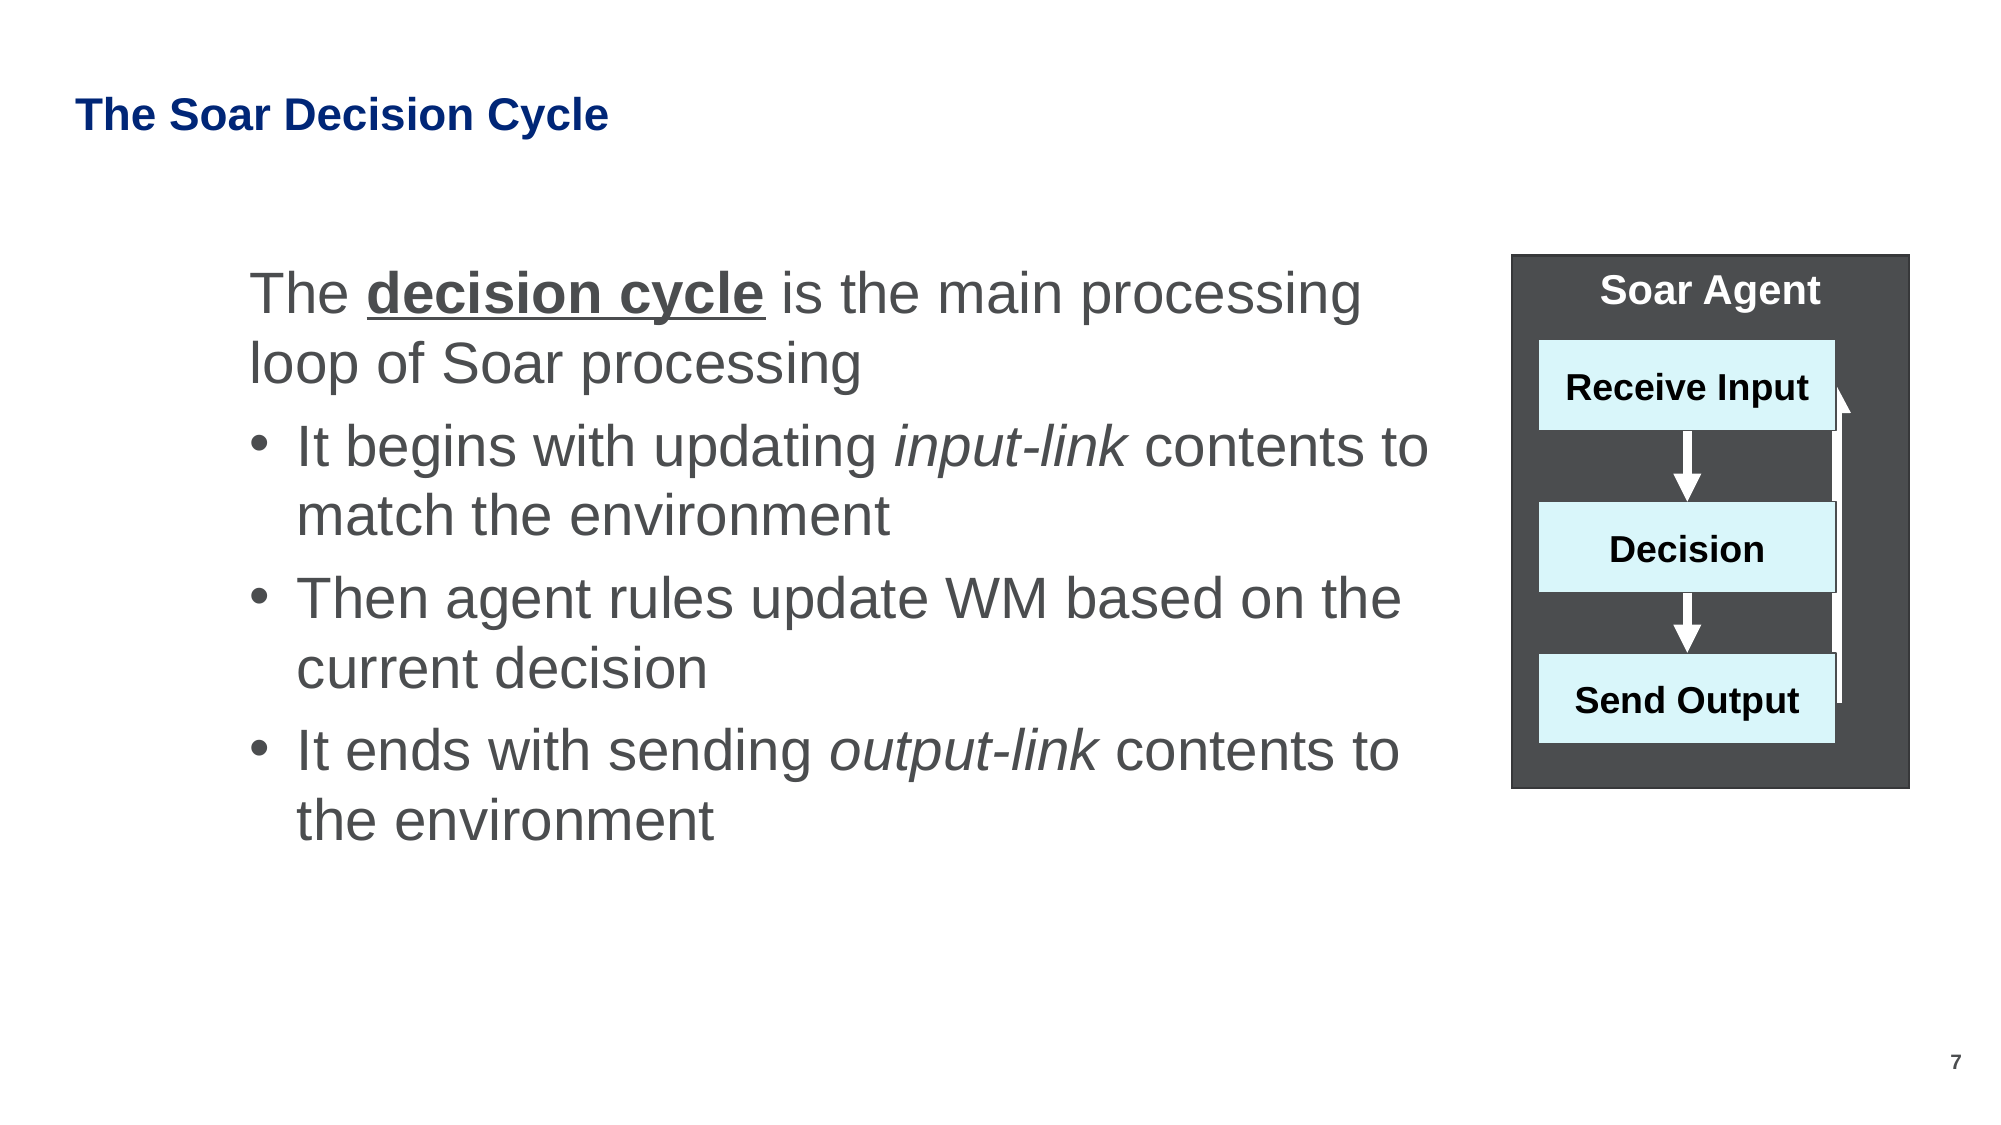

# The Soar Decision Cycle
The decision cycle is the main processing loop of Soar processing
It begins with updating input-link contents to match the environment
Then agent rules update WM based on the current decision
It ends with sending output-link contents to the environment

Soar Agent
Receive Input
Decision
Send Output